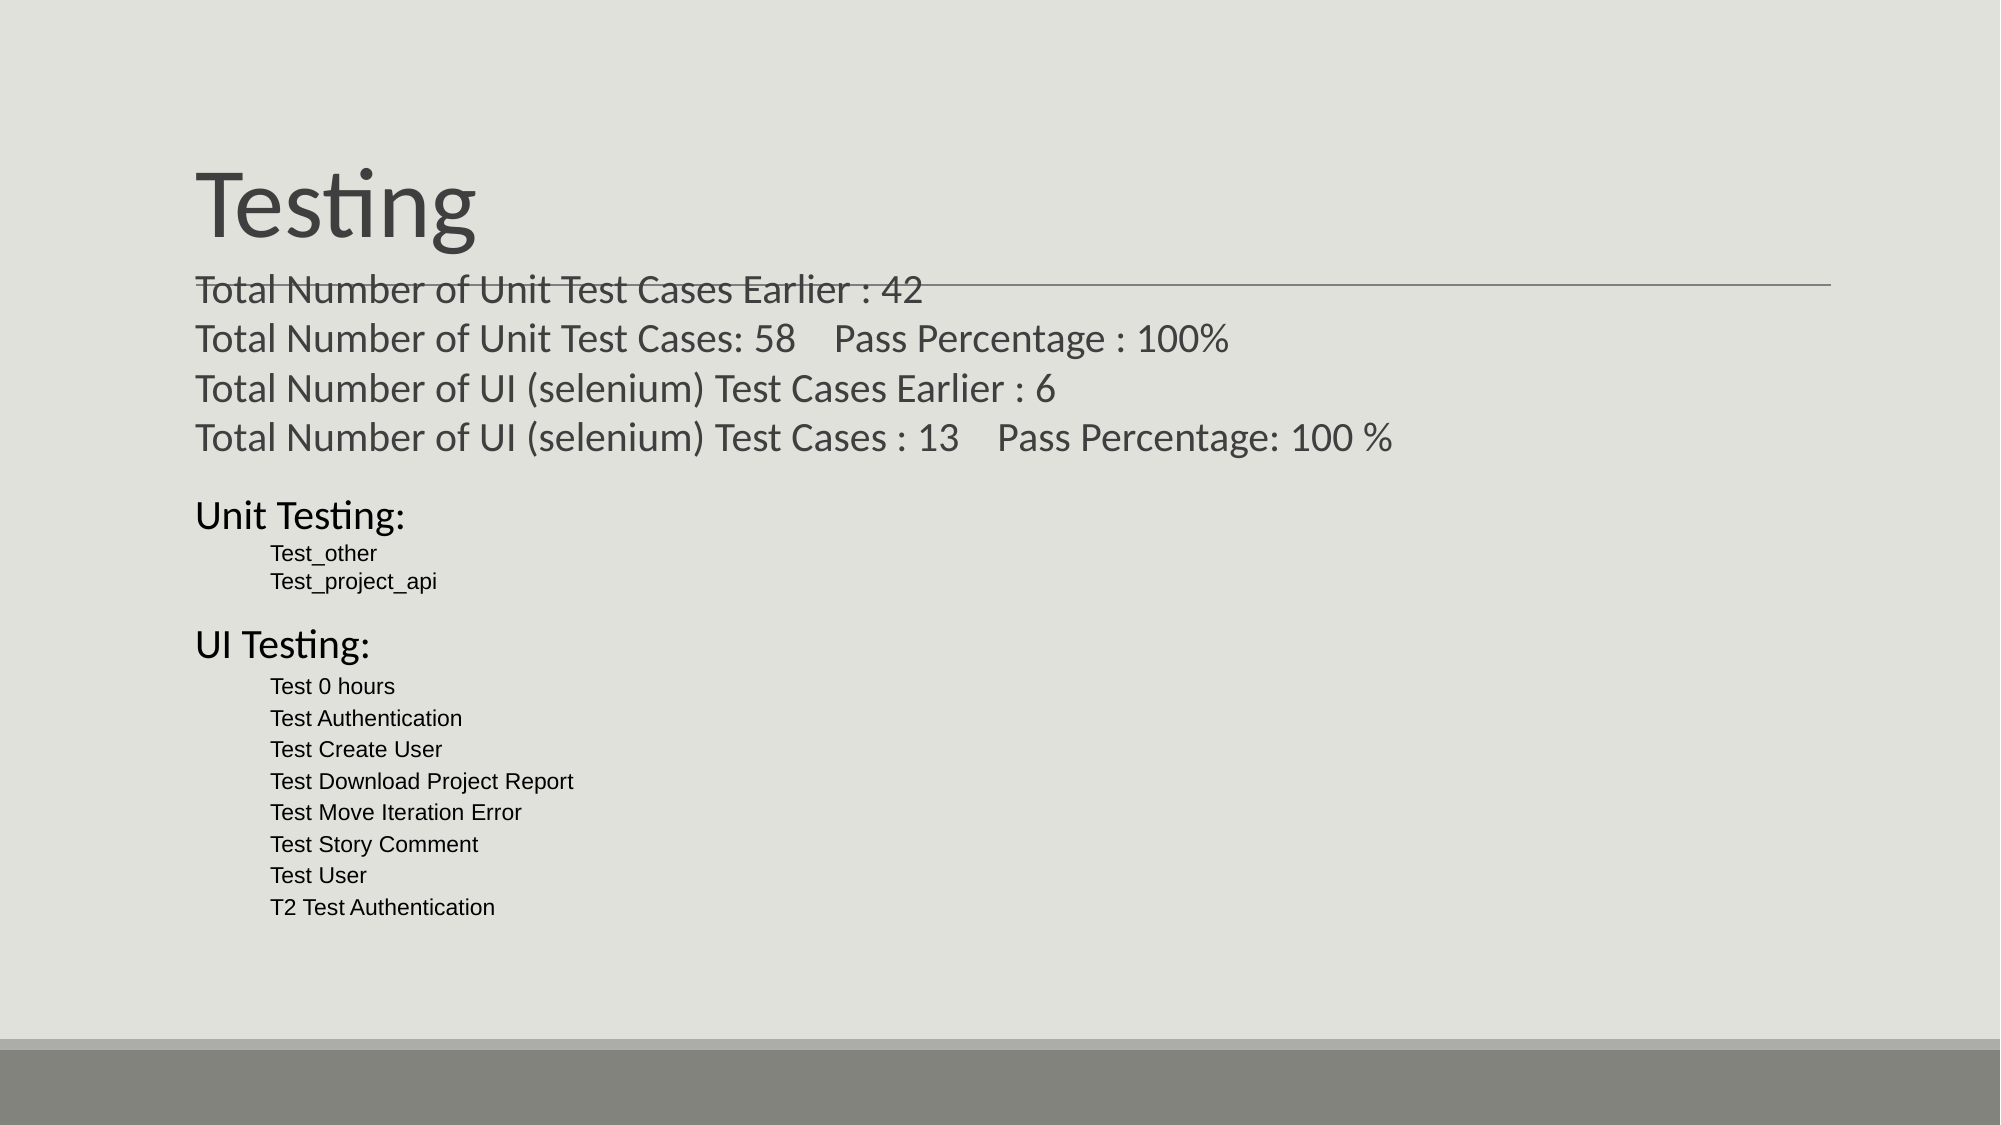

# Testing
Total Number of Unit Test Cases Earlier : 42
Total Number of Unit Test Cases: 58    Pass Percentage : 100%
Total Number of UI (selenium) Test Cases Earlier : 6
Total Number of UI (selenium) Test Cases : 13    Pass Percentage: 100 %
Unit Testing:
Test_other
Test_project_api
UI Testing:
Test 0 hours
Test Authentication
Test Create User
Test Download Project Report
Test Move Iteration Error
Test Story Comment
Test User
T2 Test Authentication